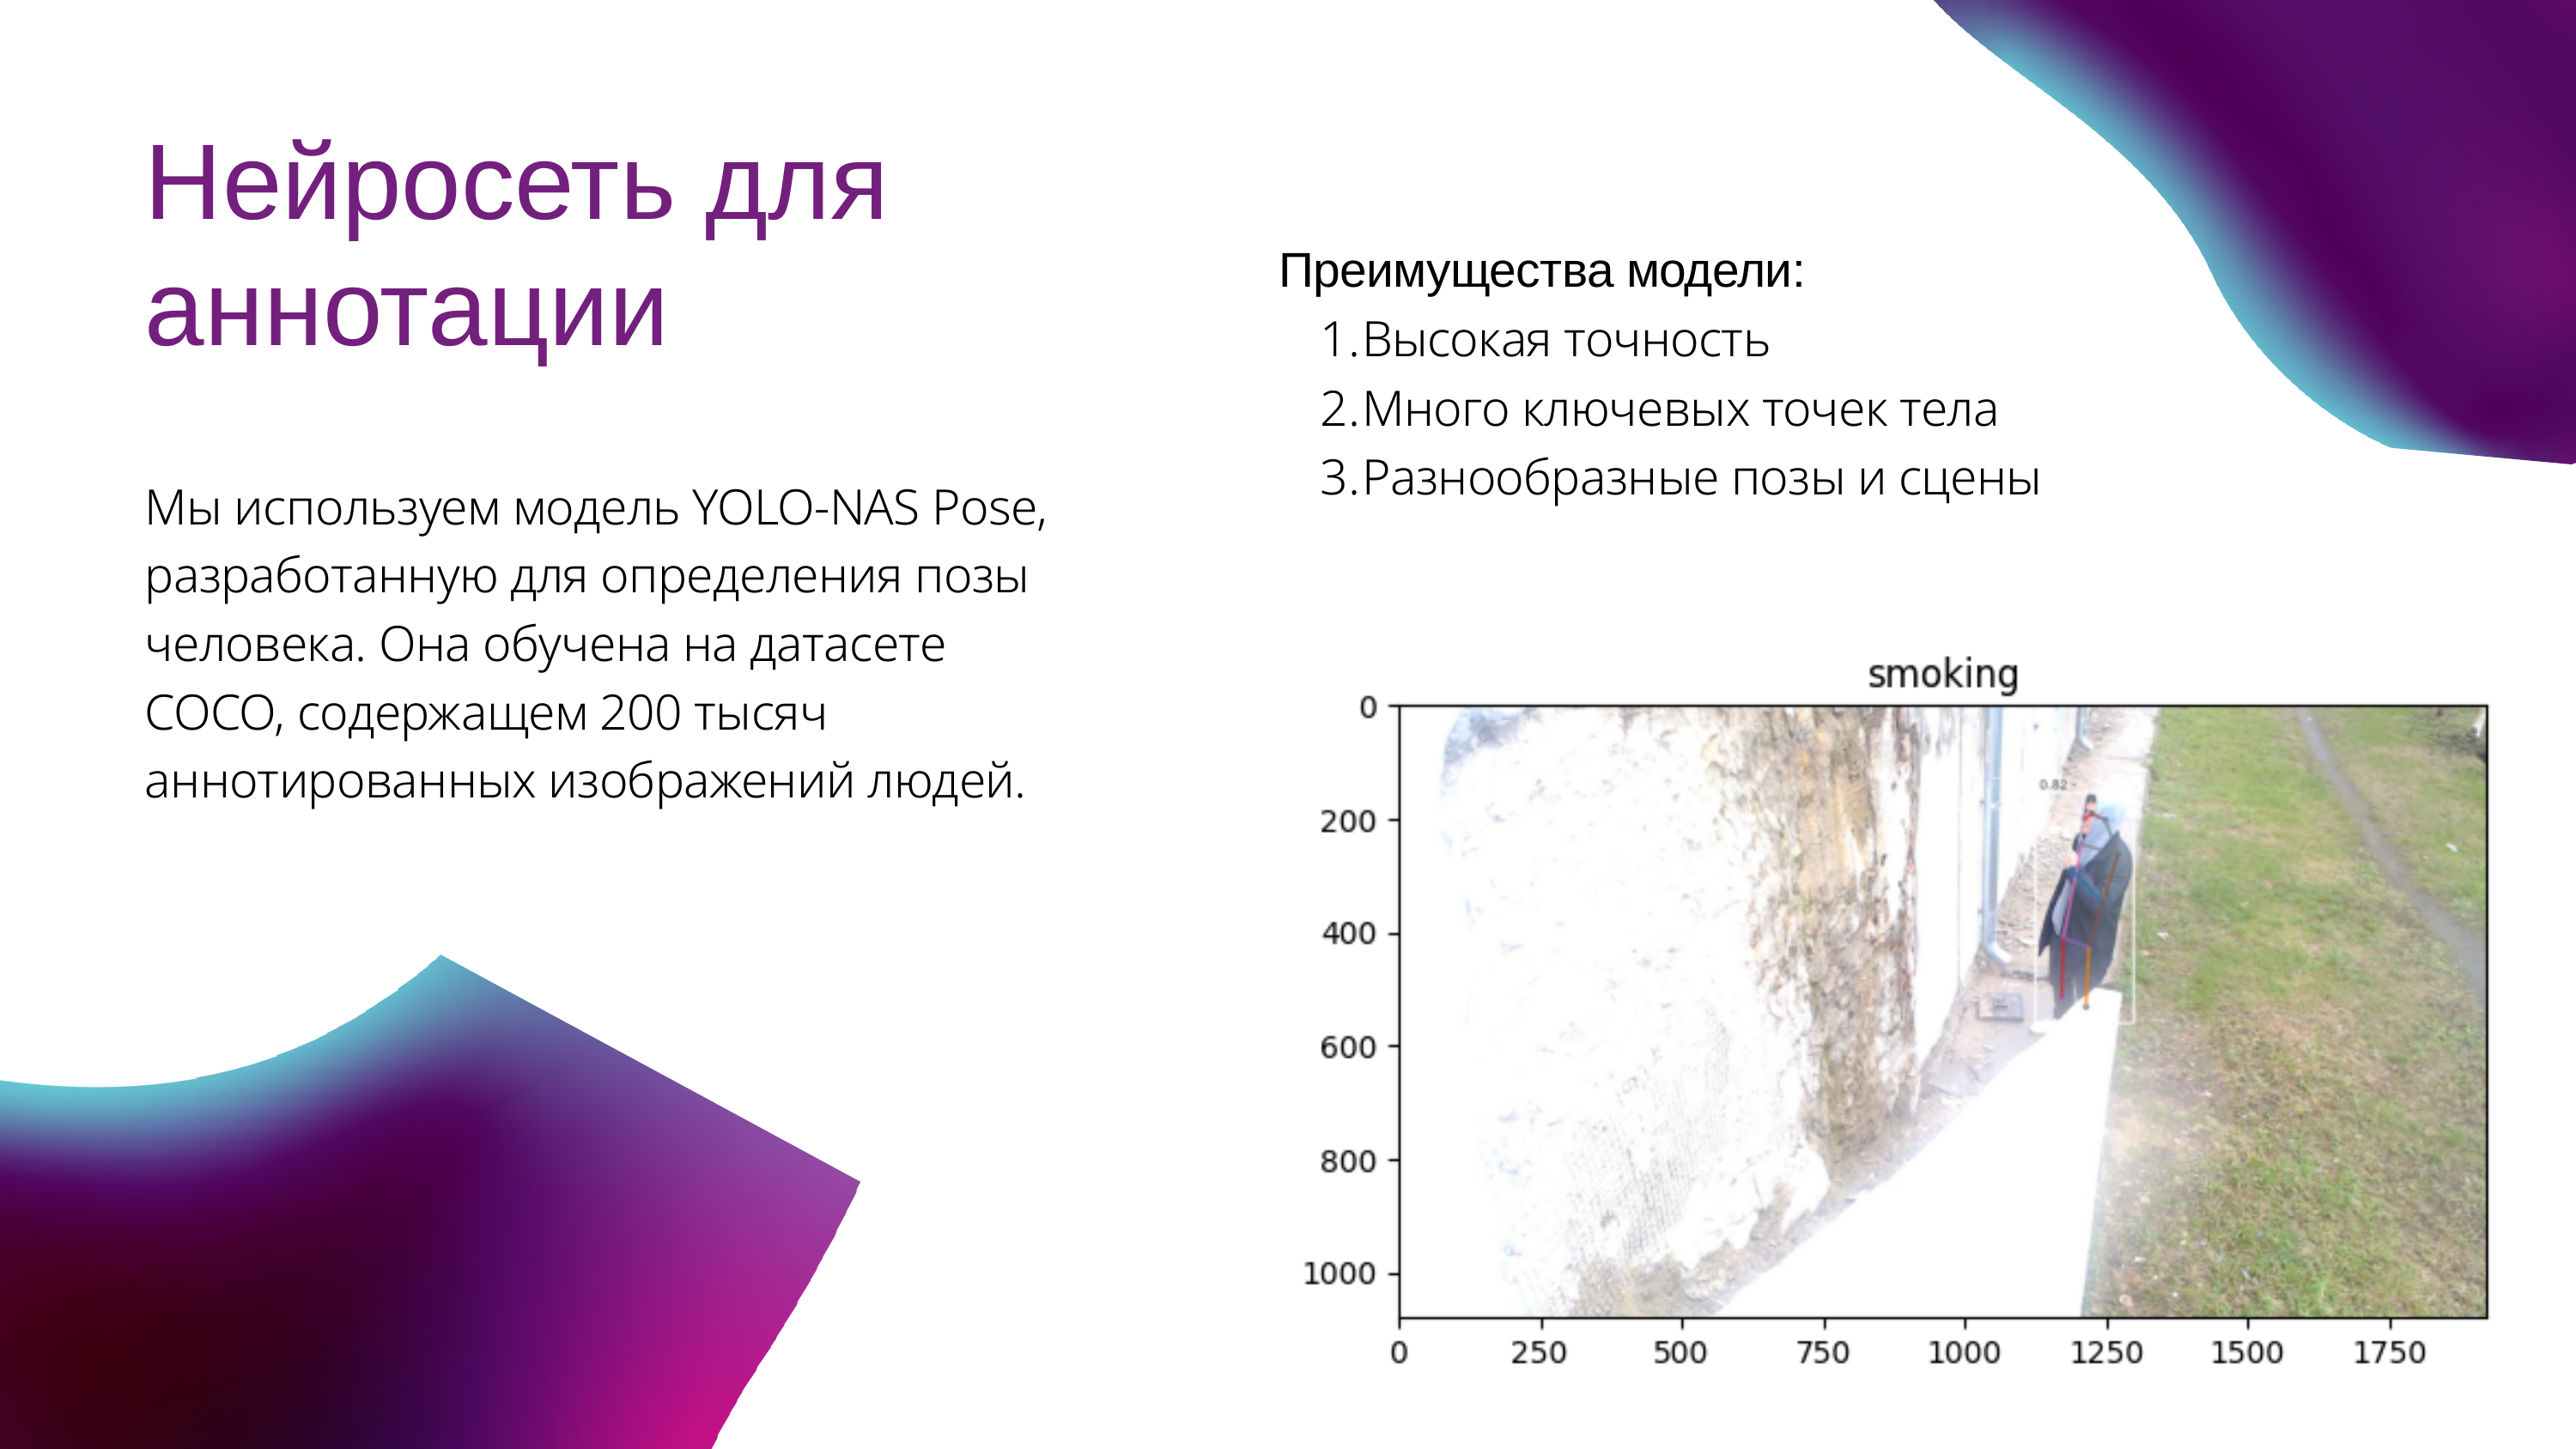

Нейросеть для аннотации
Преимущества модели:
Высокая точность
Много ключевых точек тела
Разнообразные позы и сцены
Мы используем модель YOLO-NAS Pose, разработанную для определения позы человека. Она обучена на датасете COCO, содержащем 200 тысяч аннотированных изображений людей.